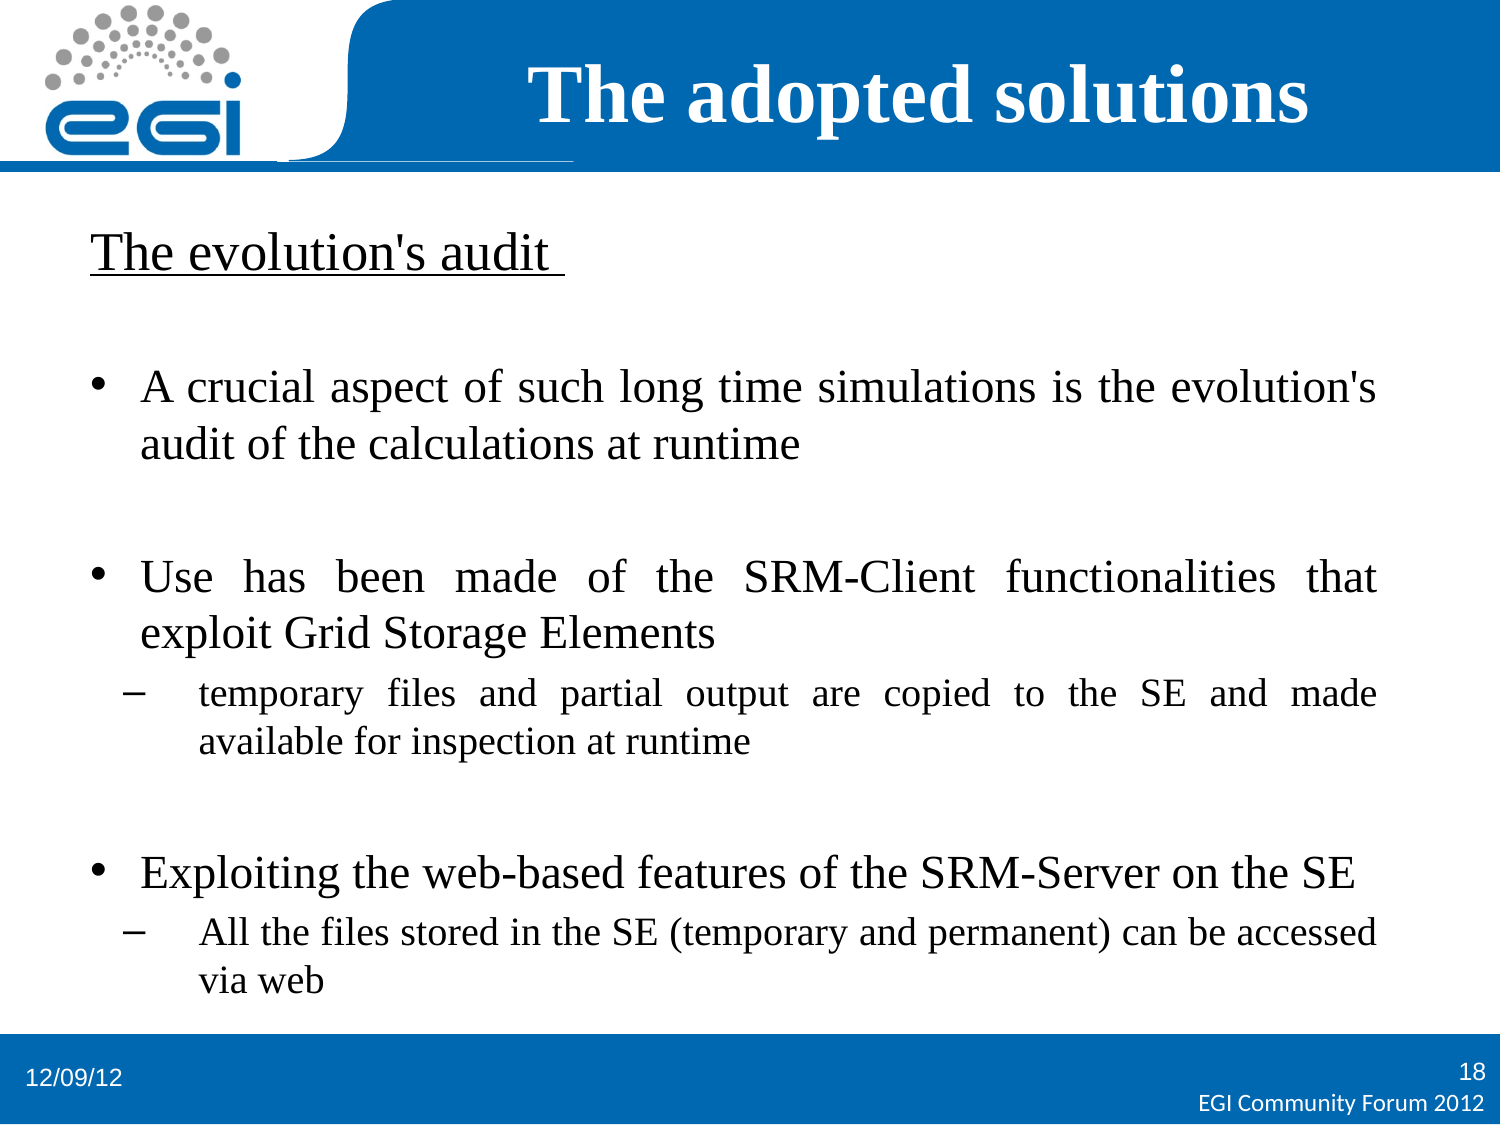

# The adopted solutions
The evolution's audit

A crucial aspect of such long time simulations is the evolution's audit of the calculations at runtime

Use has been made of the SRM-Client functionalities that exploit Grid Storage Elements
temporary files and partial output are copied to the SE and made available for inspection at runtime

Exploiting the web-based features of the SRM-Server on the SE
All the files stored in the SE (temporary and permanent) can be accessed via web